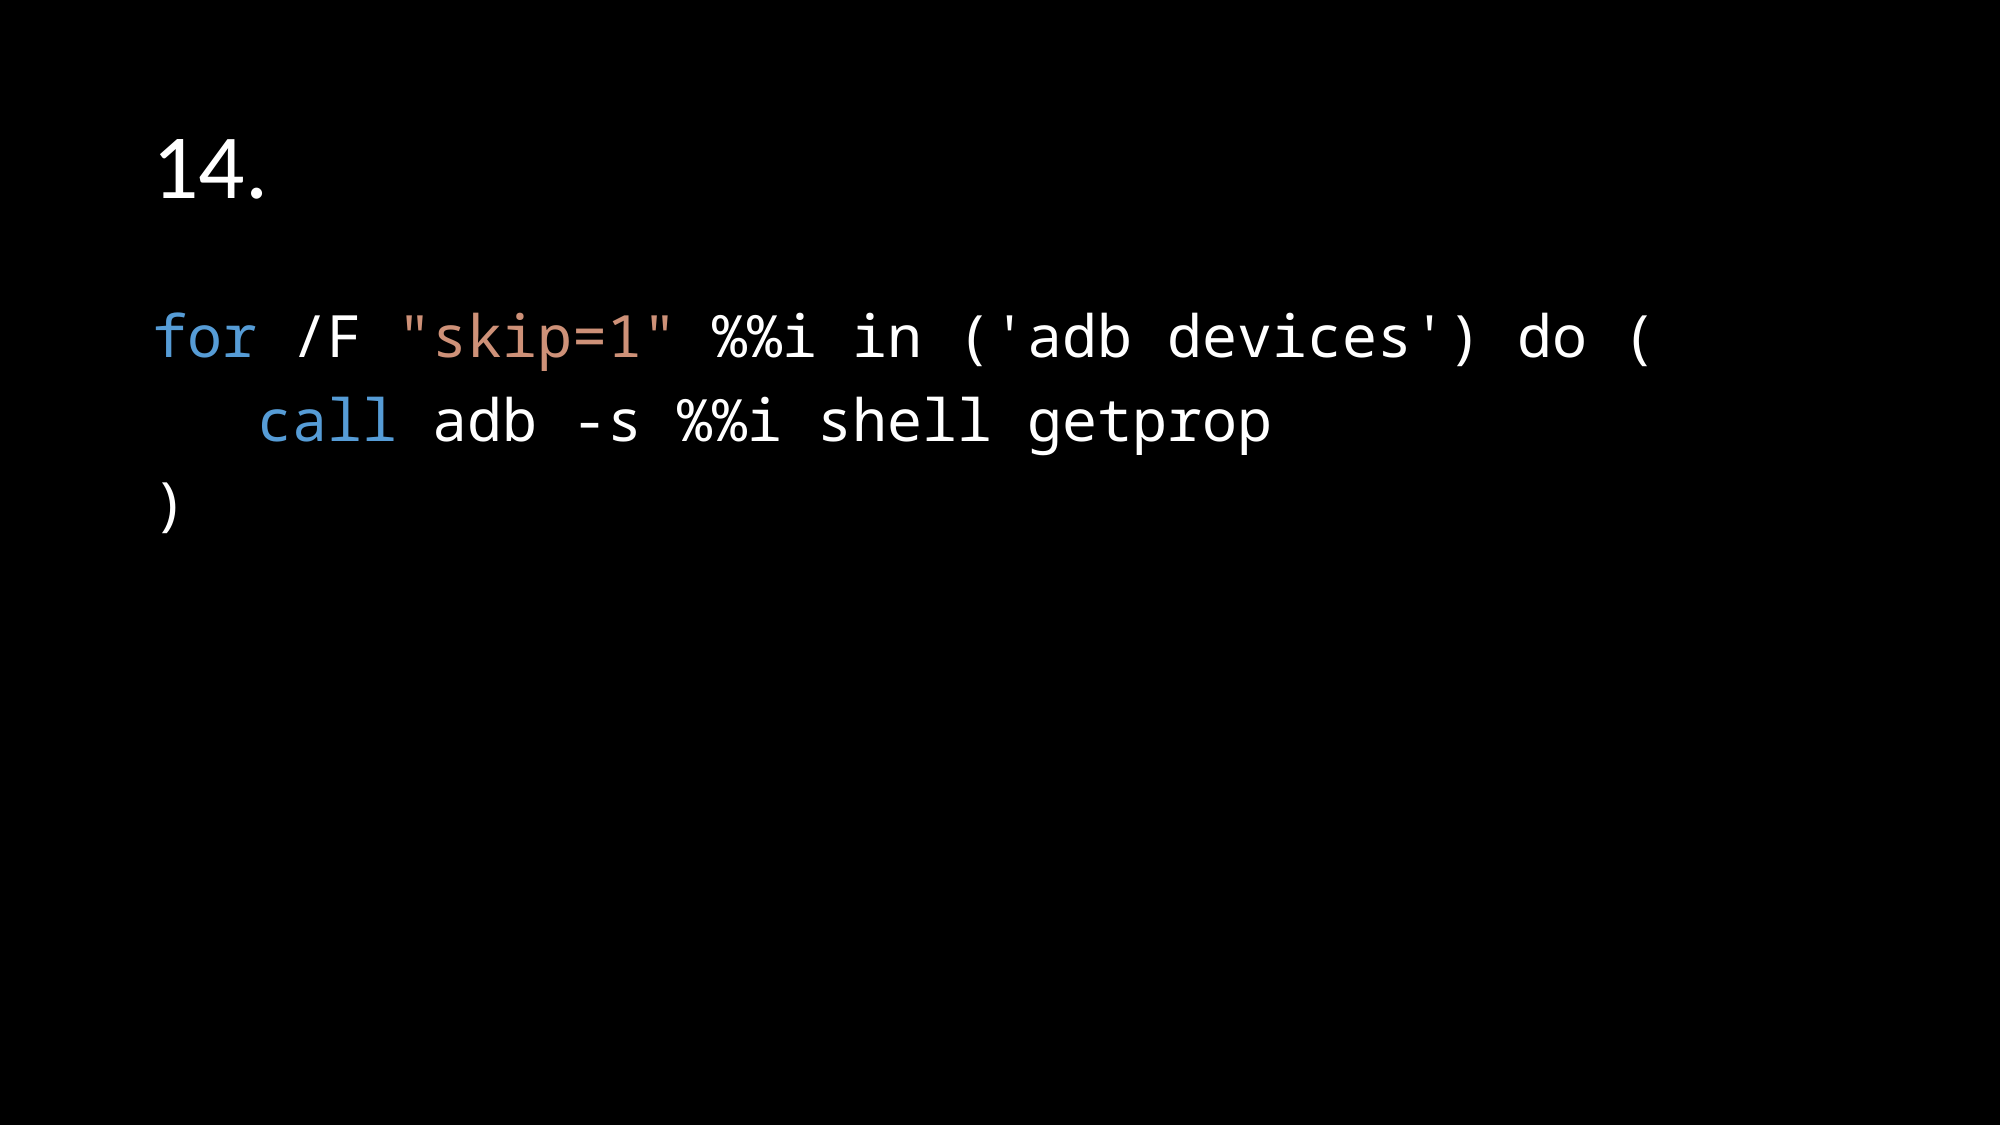

# 14.
for /F "skip=1" %%i in ('adb devices') do (
   call adb -s %%i shell getprop
)